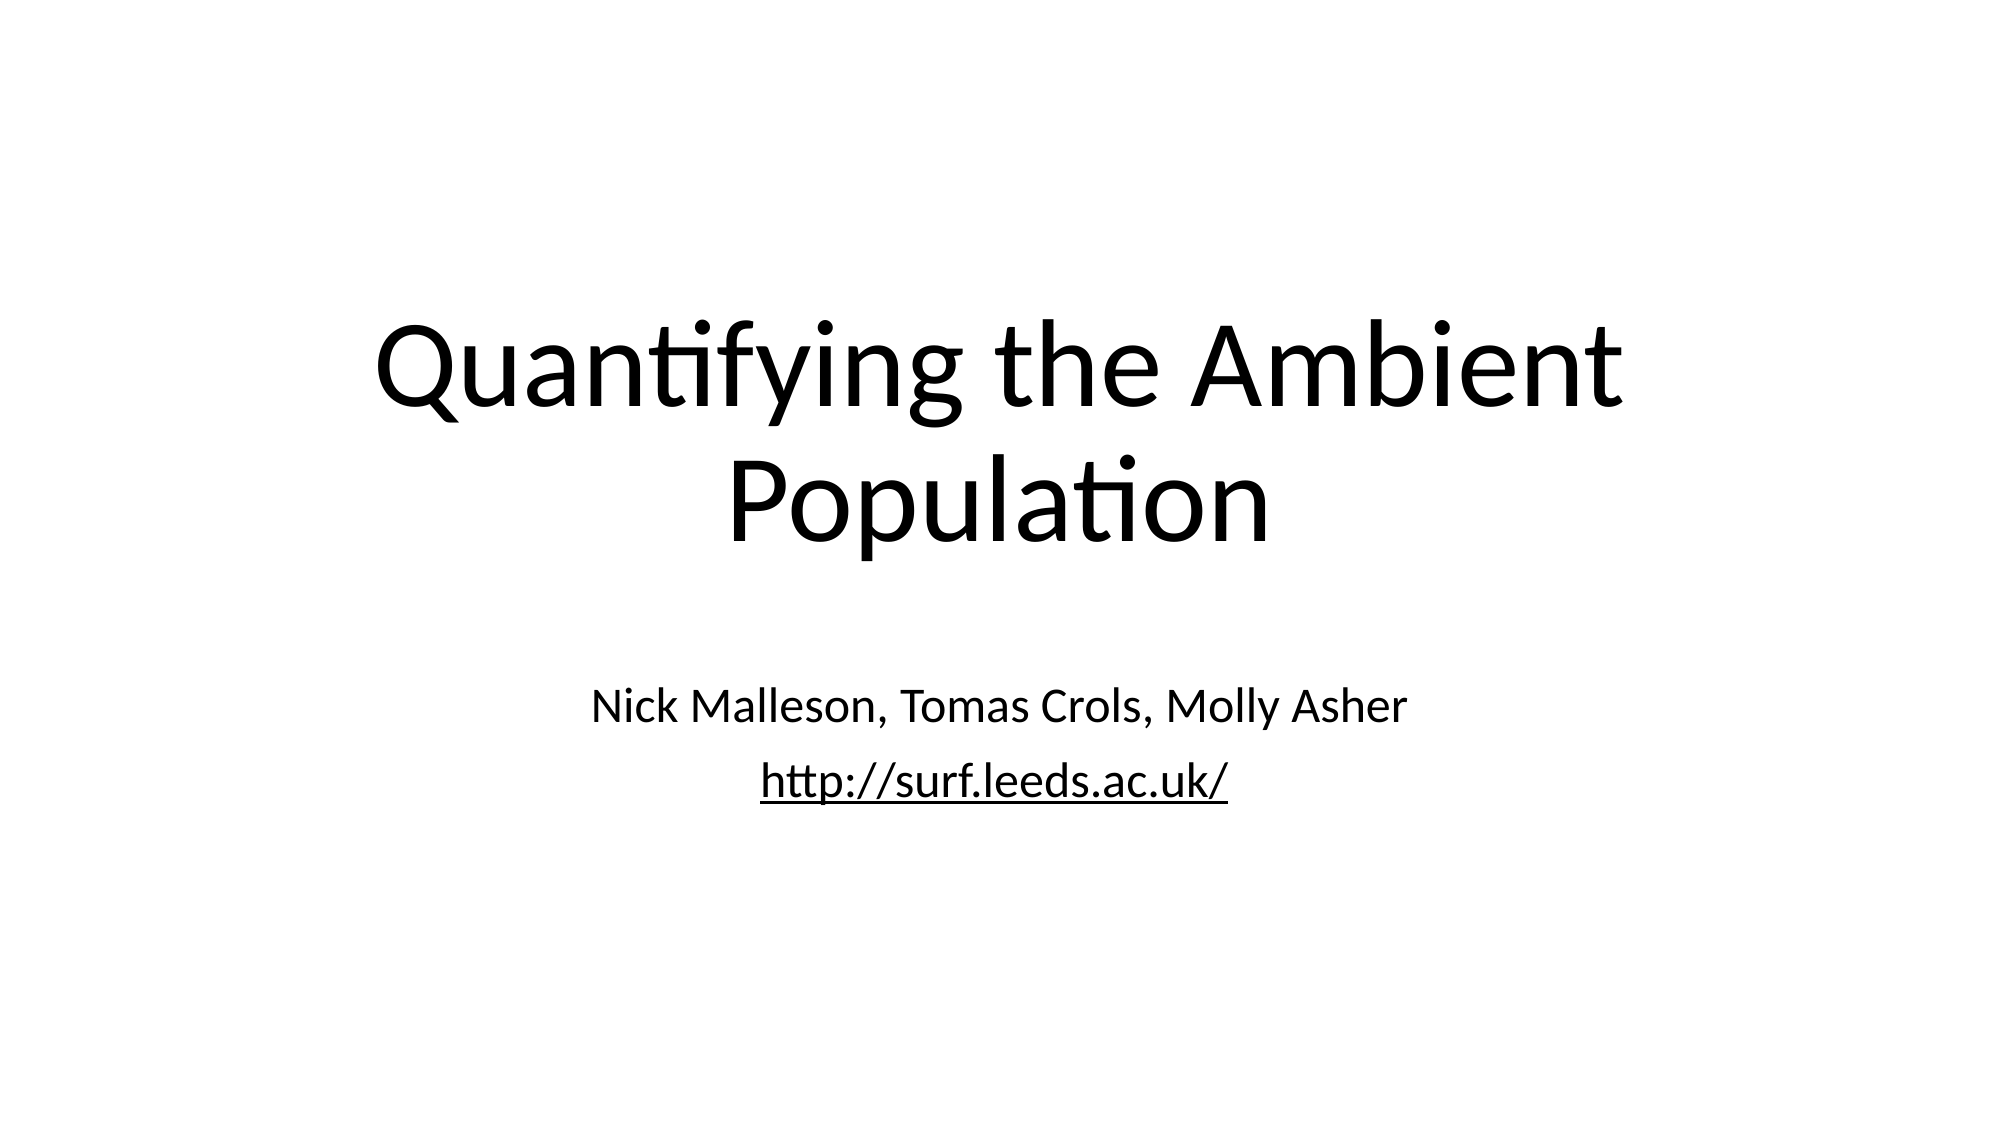

# Quantifying the Ambient Population
Nick Malleson, Tomas Crols, Molly Asher
http://surf.leeds.ac.uk/